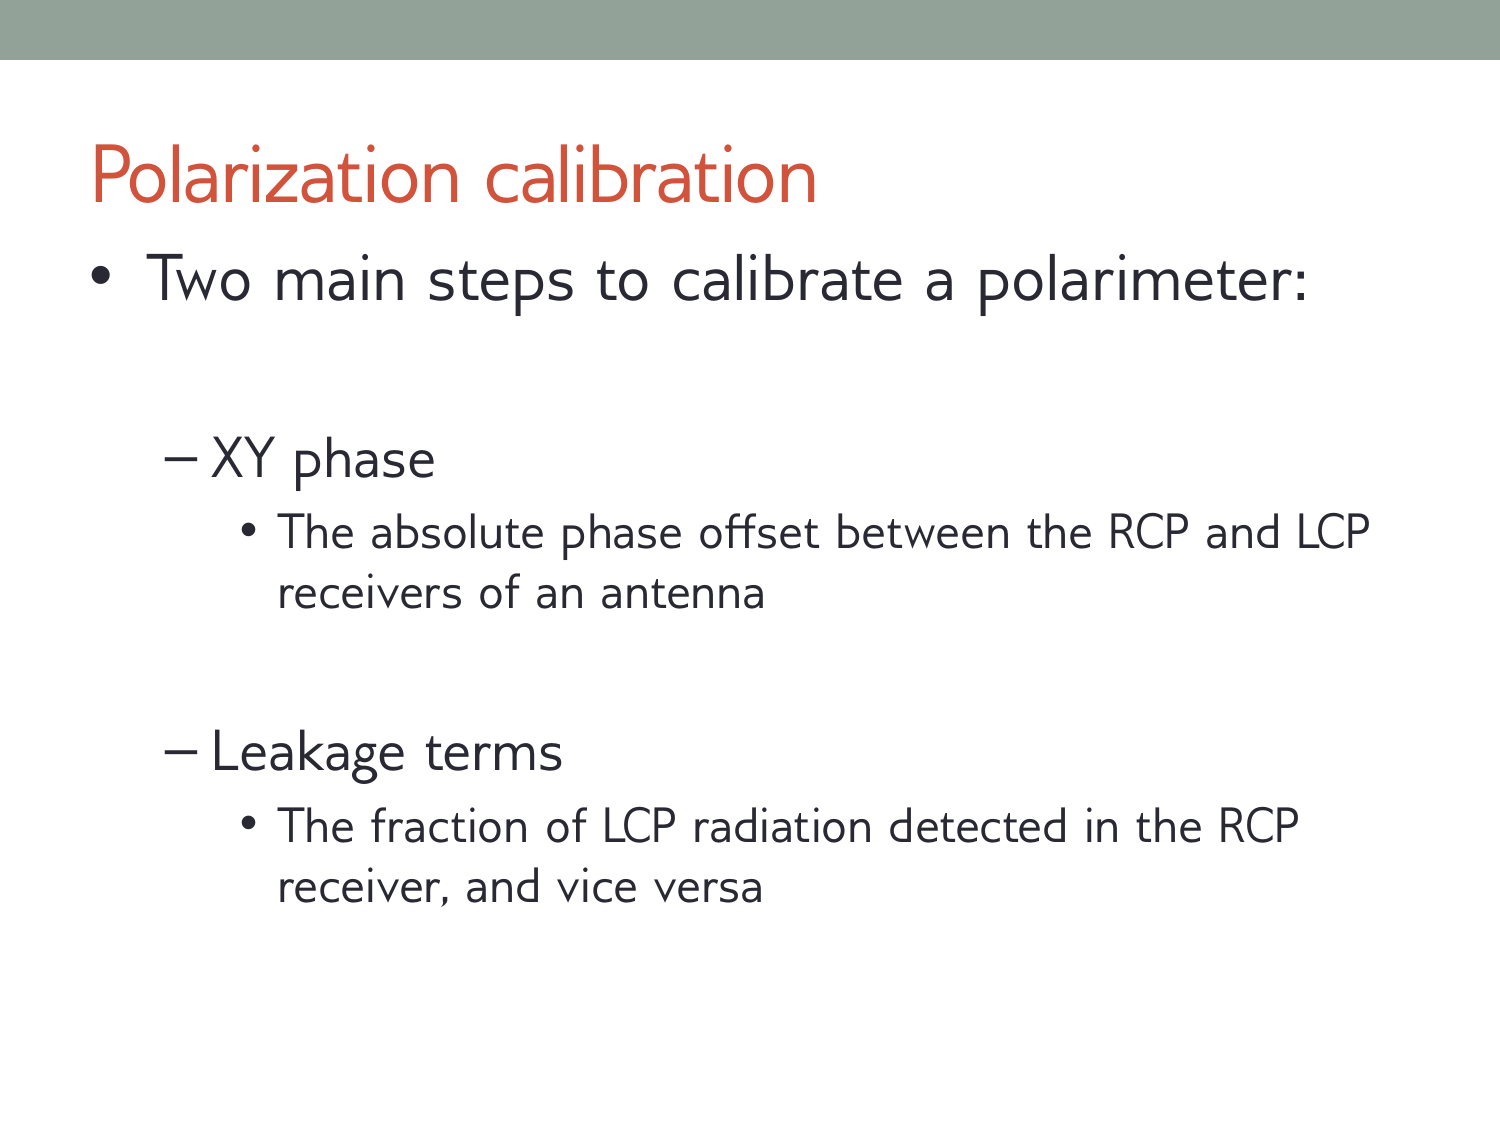

# Polarization calibration
Two main steps to calibrate a polarimeter:

XY phase
The absolute phase offset between the RCP and LCP receivers of an antenna

Leakage terms
The fraction of LCP radiation detected in the RCP receiver, and vice versa